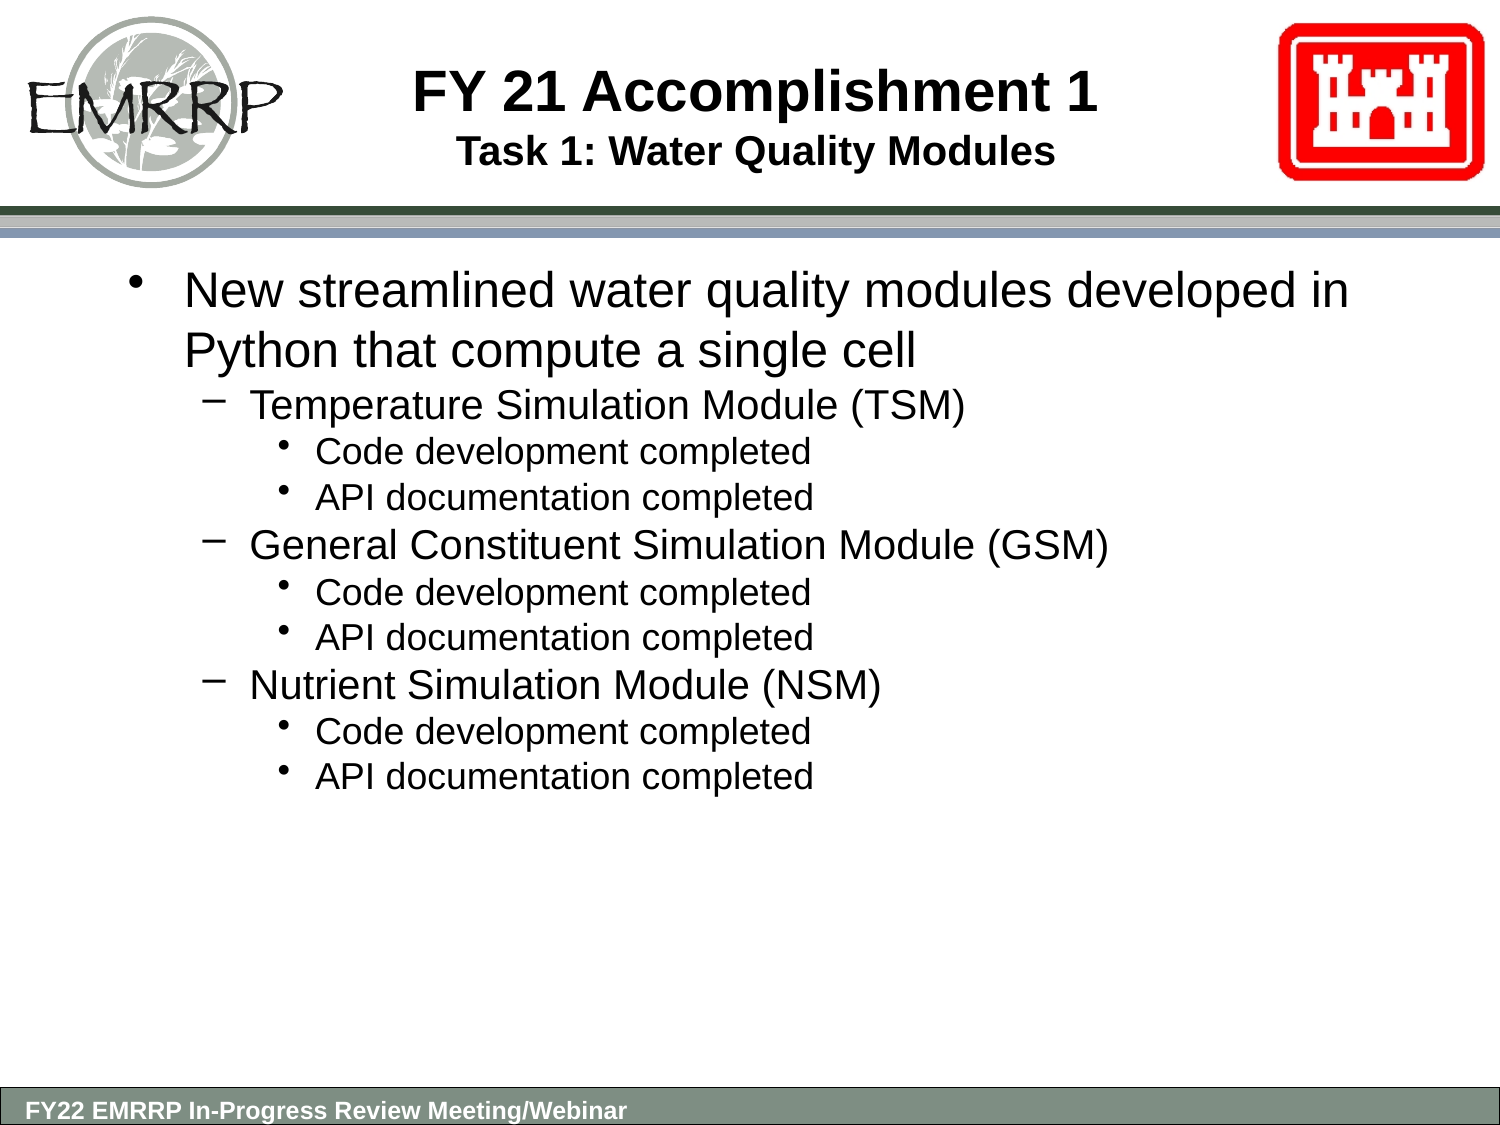

# FY 21 Accomplishment 1 Task 1: Water Quality Modules
New streamlined water quality modules developed in Python that compute a single cell
Temperature Simulation Module (TSM)
Code development completed
API documentation completed
General Constituent Simulation Module (GSM)
Code development completed
API documentation completed
Nutrient Simulation Module (NSM)
Code development completed
API documentation completed